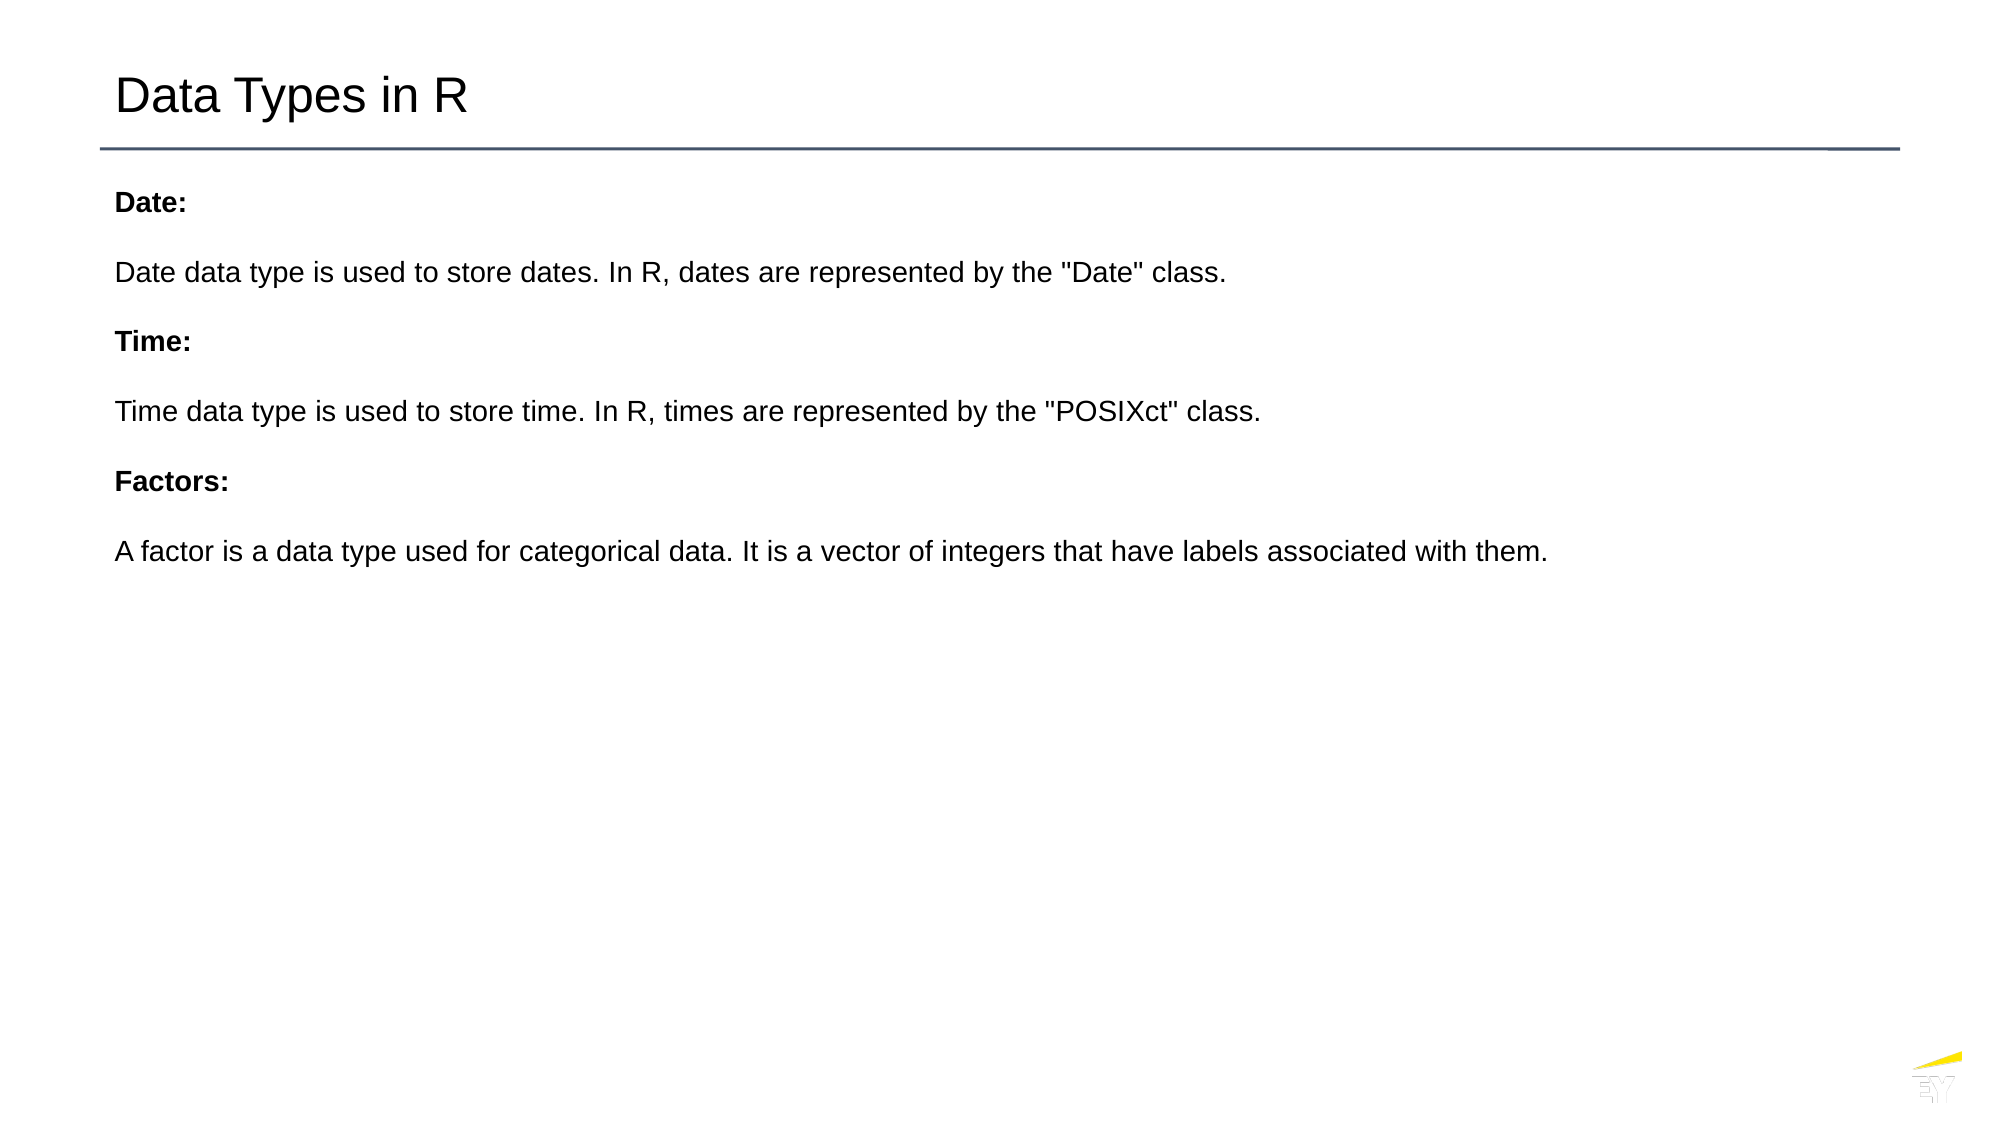

# Data Types in R
Date:

Date data type is used to store dates. In R, dates are represented by the "Date" class.

Time:

Time data type is used to store time. In R, times are represented by the "POSIXct" class.

Factors:

A factor is a data type used for categorical data. It is a vector of integers that have labels associated with them.